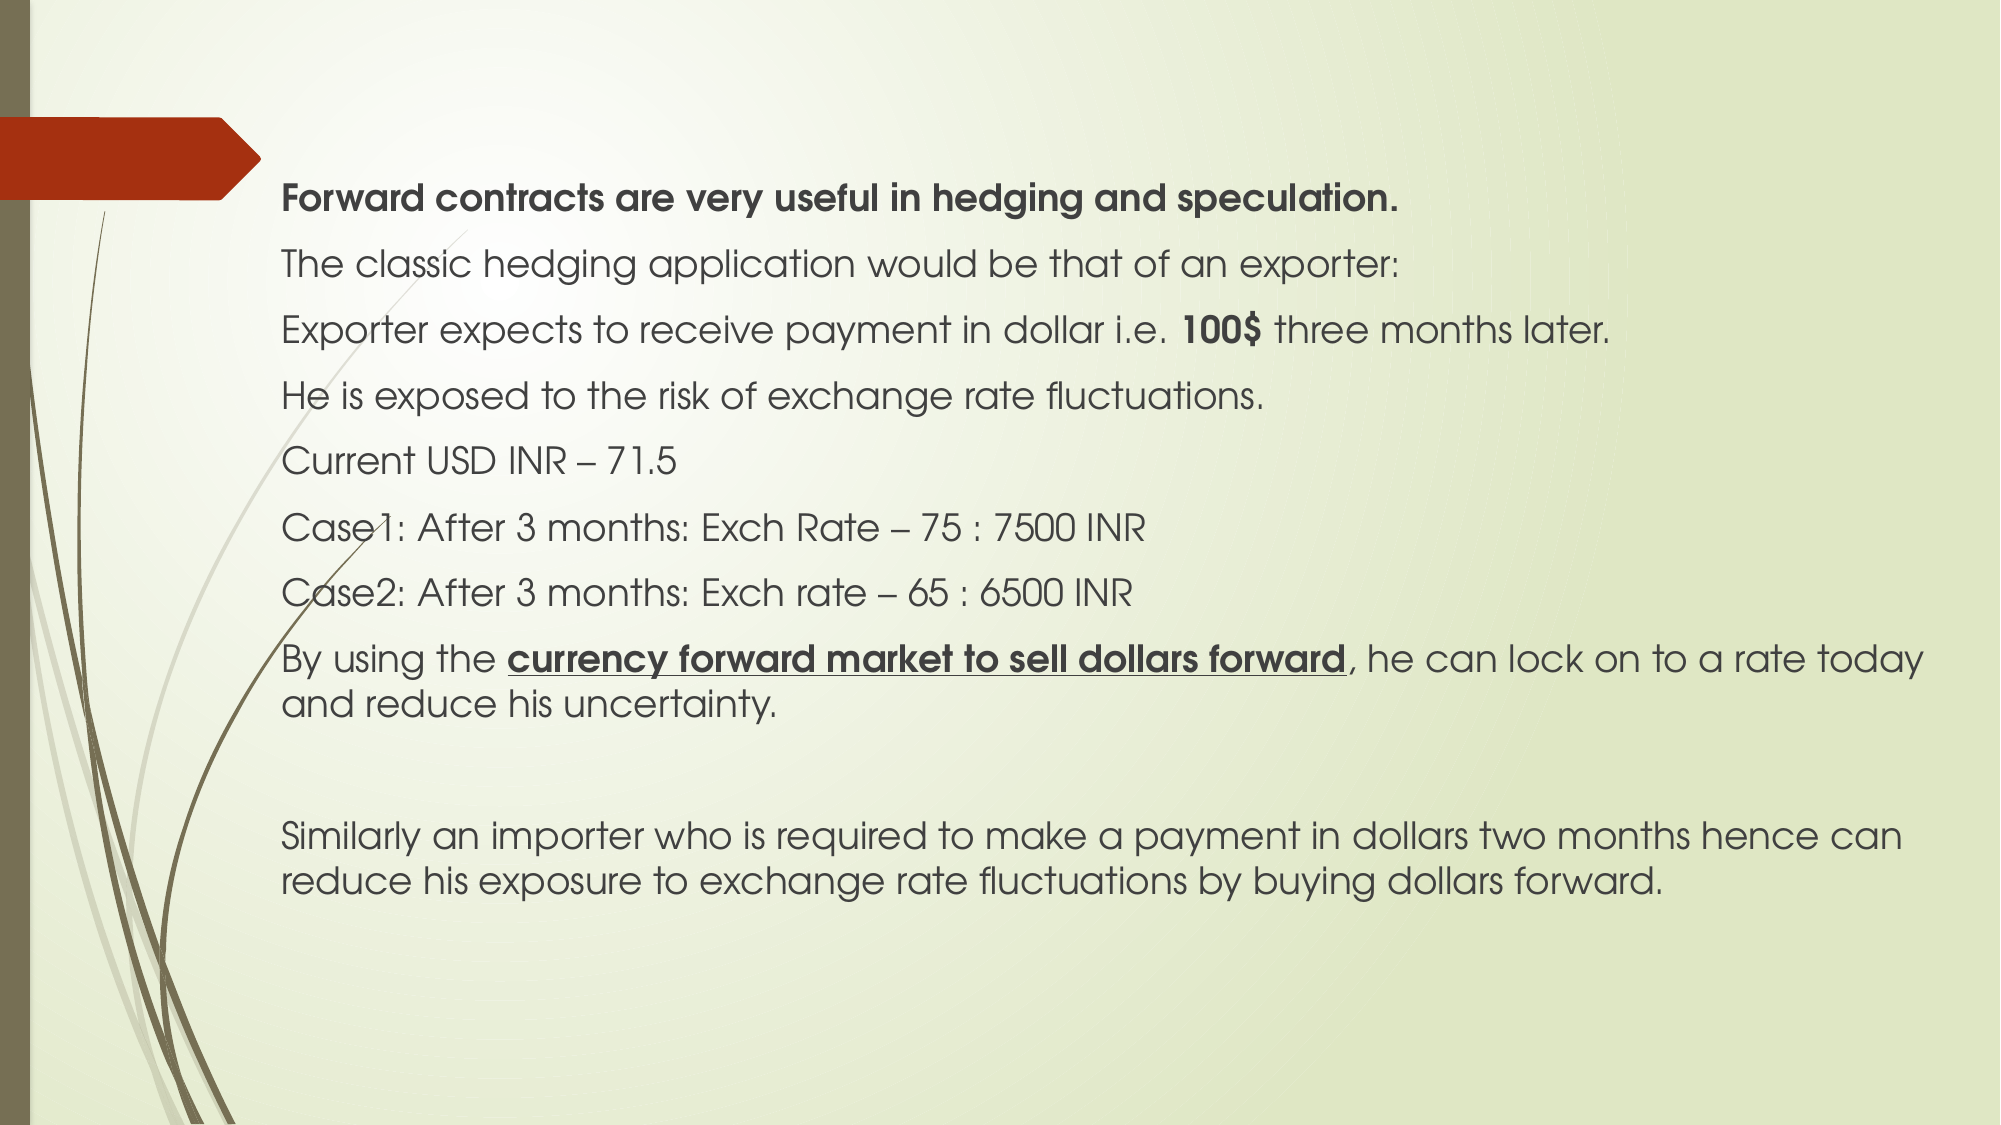

Forward contracts are very useful in hedging and speculation.
The classic hedging application would be that of an exporter:
Exporter expects to receive payment in dollar i.e. 100$ three months later.
He is exposed to the risk of exchange rate fluctuations.
Current USD INR – 71.5
Case1: After 3 months: Exch Rate – 75 : 7500 INR
Case2: After 3 months: Exch rate – 65 : 6500 INR
By using the currency forward market to sell dollars forward, he can lock on to a rate today and reduce his uncertainty.

Similarly an importer who is required to make a payment in dollars two months hence can reduce his exposure to exchange rate fluctuations by buying dollars forward.